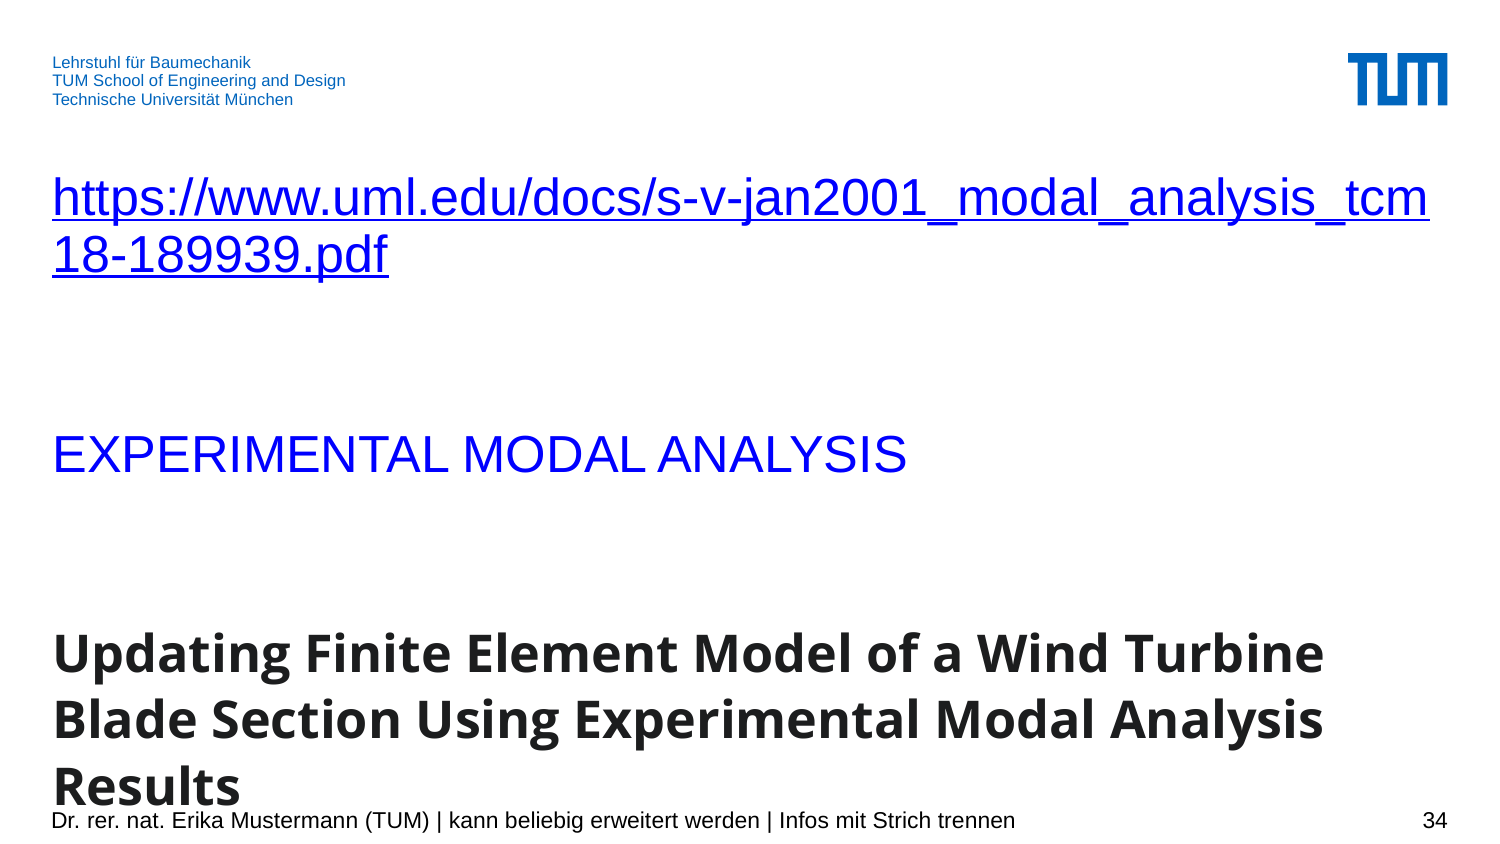

# https://www.uml.edu/docs/s-v-jan2001_modal_analysis_tcm18-189939.pdf EXPERIMENTAL MODAL ANALYSIS Updating Finite Element Model of a Wind Turbine Blade Section Using Experimental Modal Analysis Results
Dr. rer. nat. Erika Mustermann (TUM) | kann beliebig erweitert werden | Infos mit Strich trennen
34